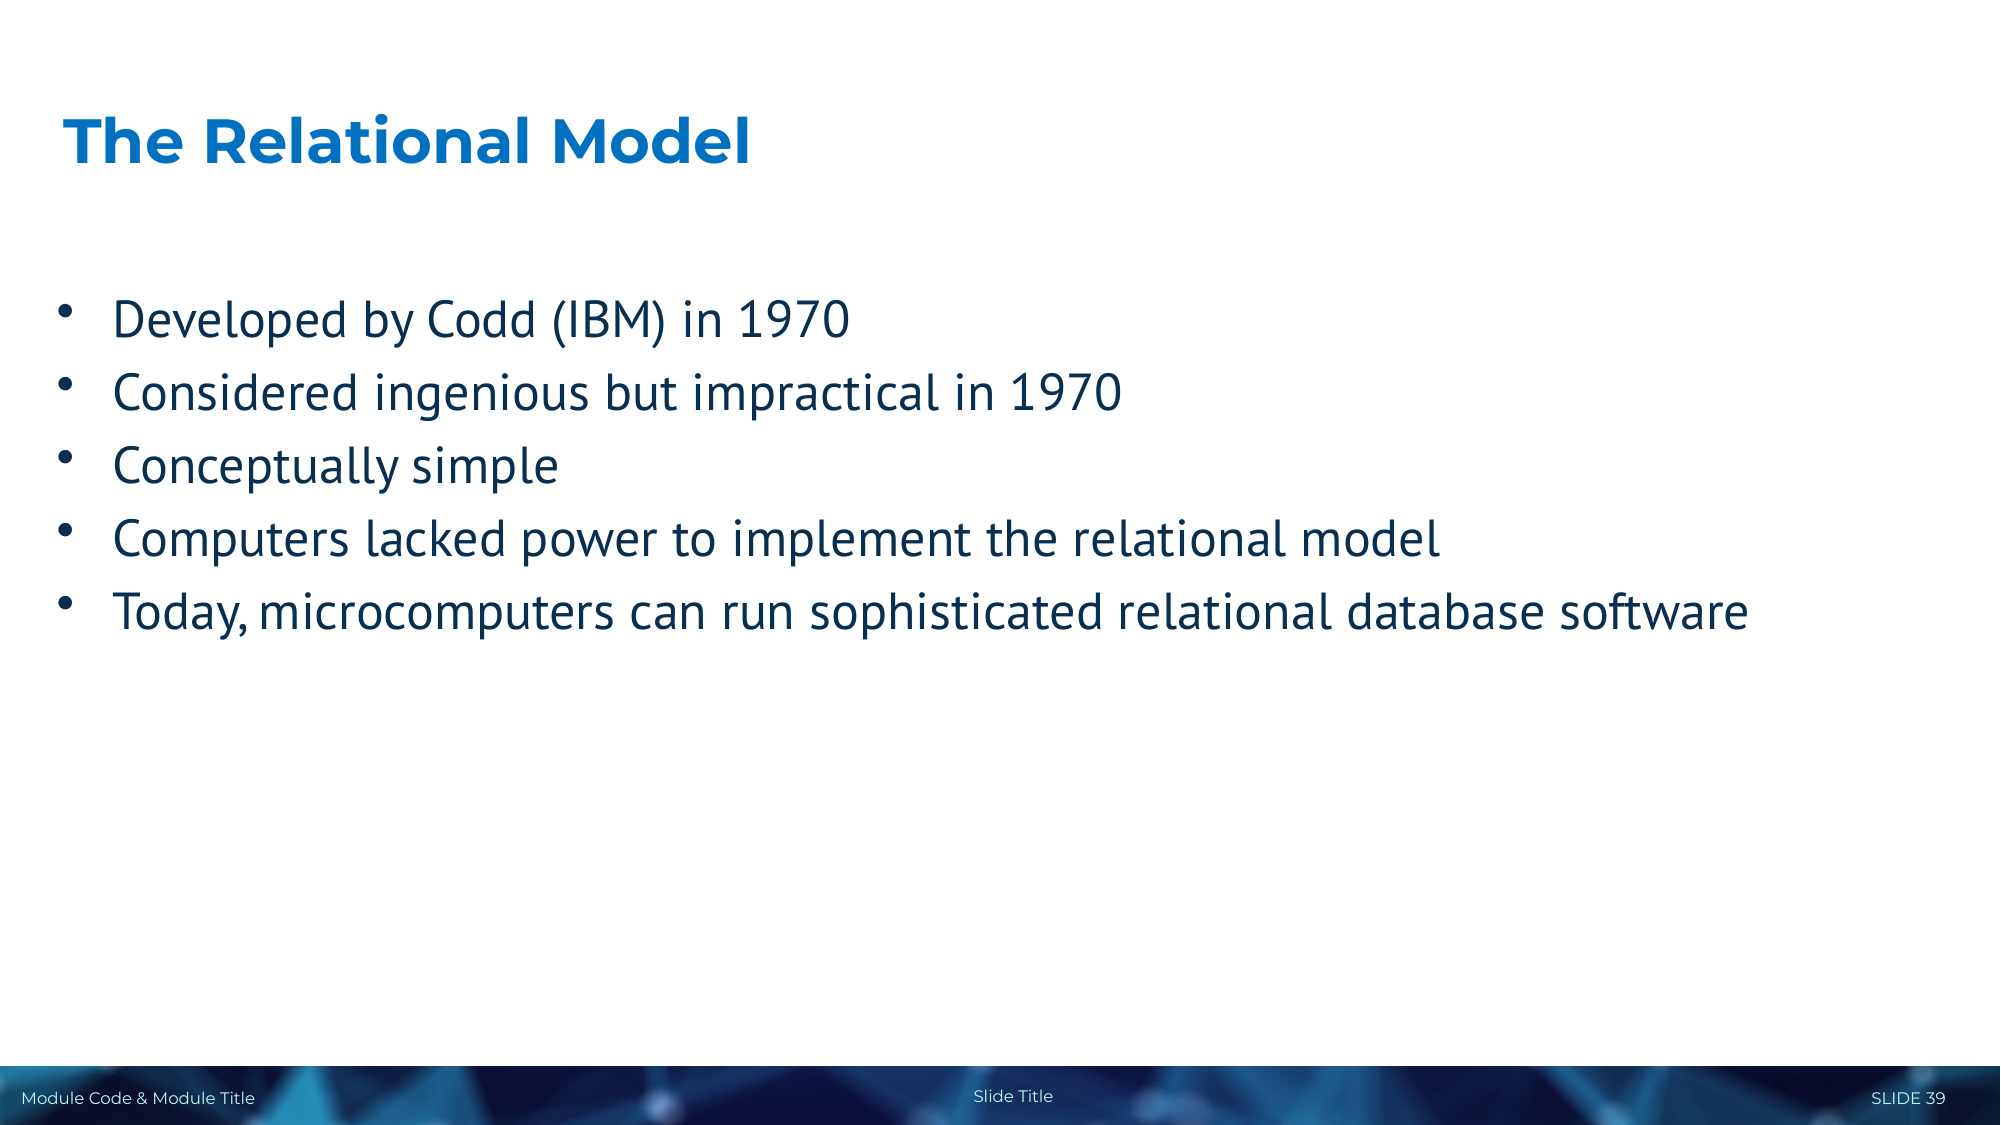

# The Relational Model
Developed by Codd (IBM) in 1970
Considered ingenious but impractical in 1970
Conceptually simple
Computers lacked power to implement the relational model
Today, microcomputers can run sophisticated relational database software